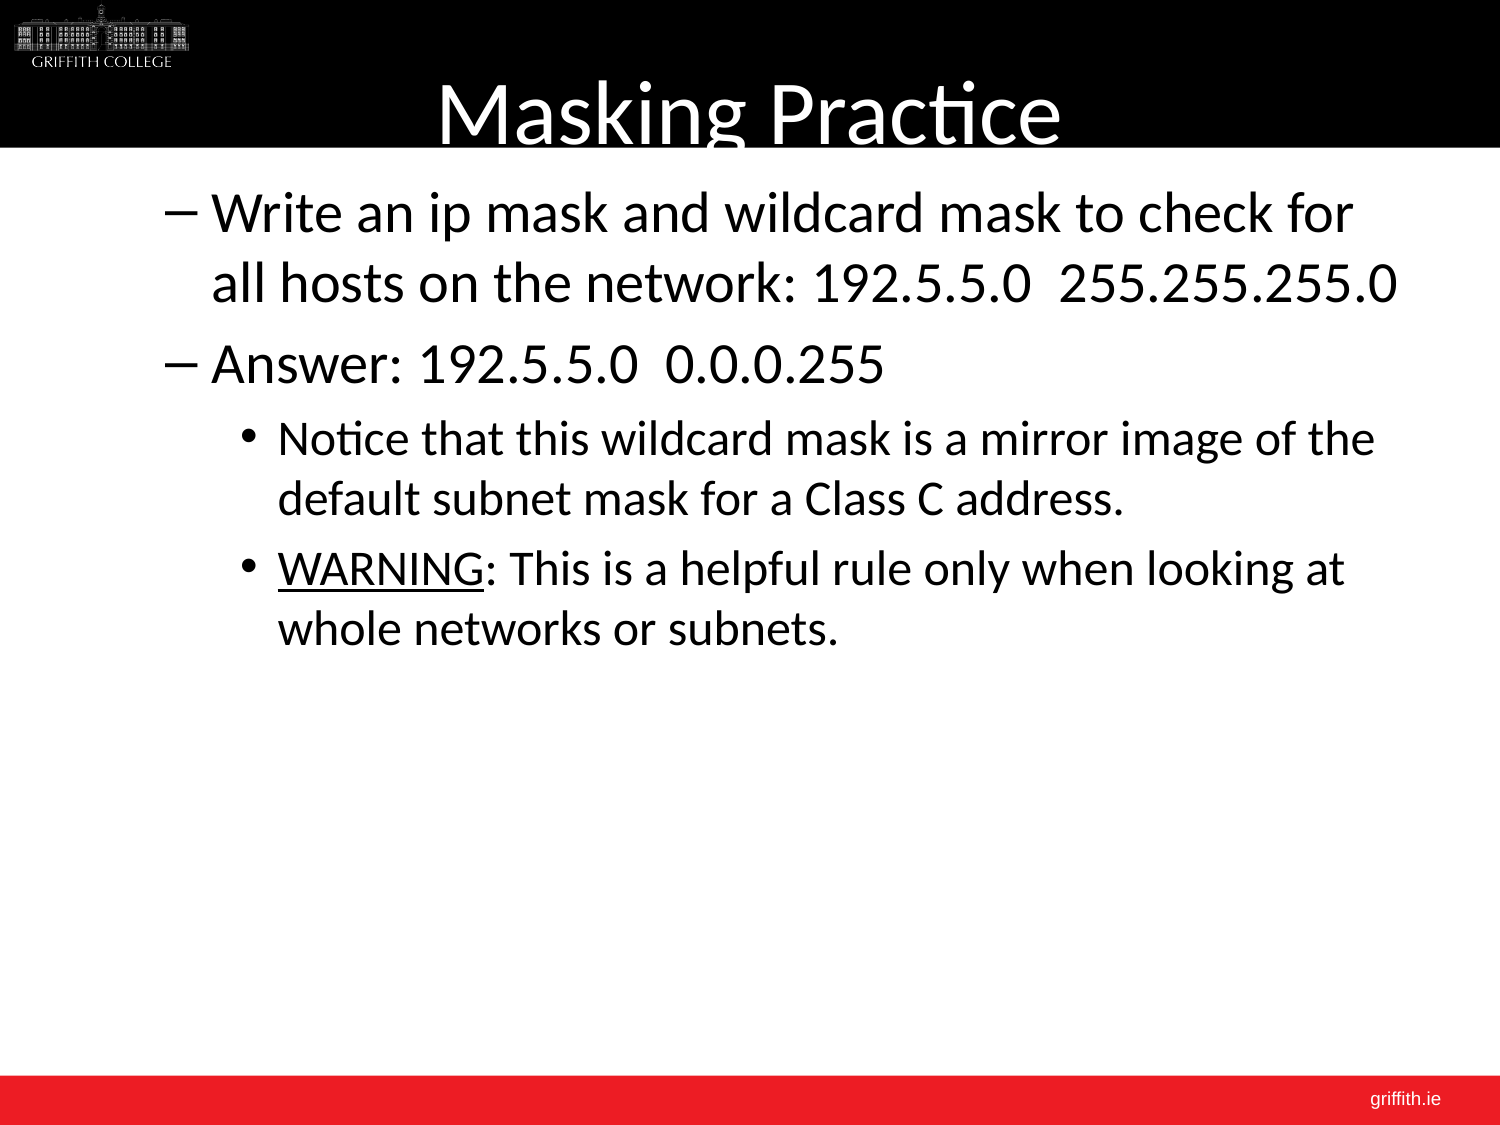

# Masking Practice
Write an ip mask and wildcard mask to check for all hosts on the network: 192.5.5.0  255.255.255.0
Answer: 192.5.5.0  0.0.0.255
Notice that this wildcard mask is a mirror image of the default subnet mask for a Class C address.
WARNING: This is a helpful rule only when looking at whole networks or subnets.